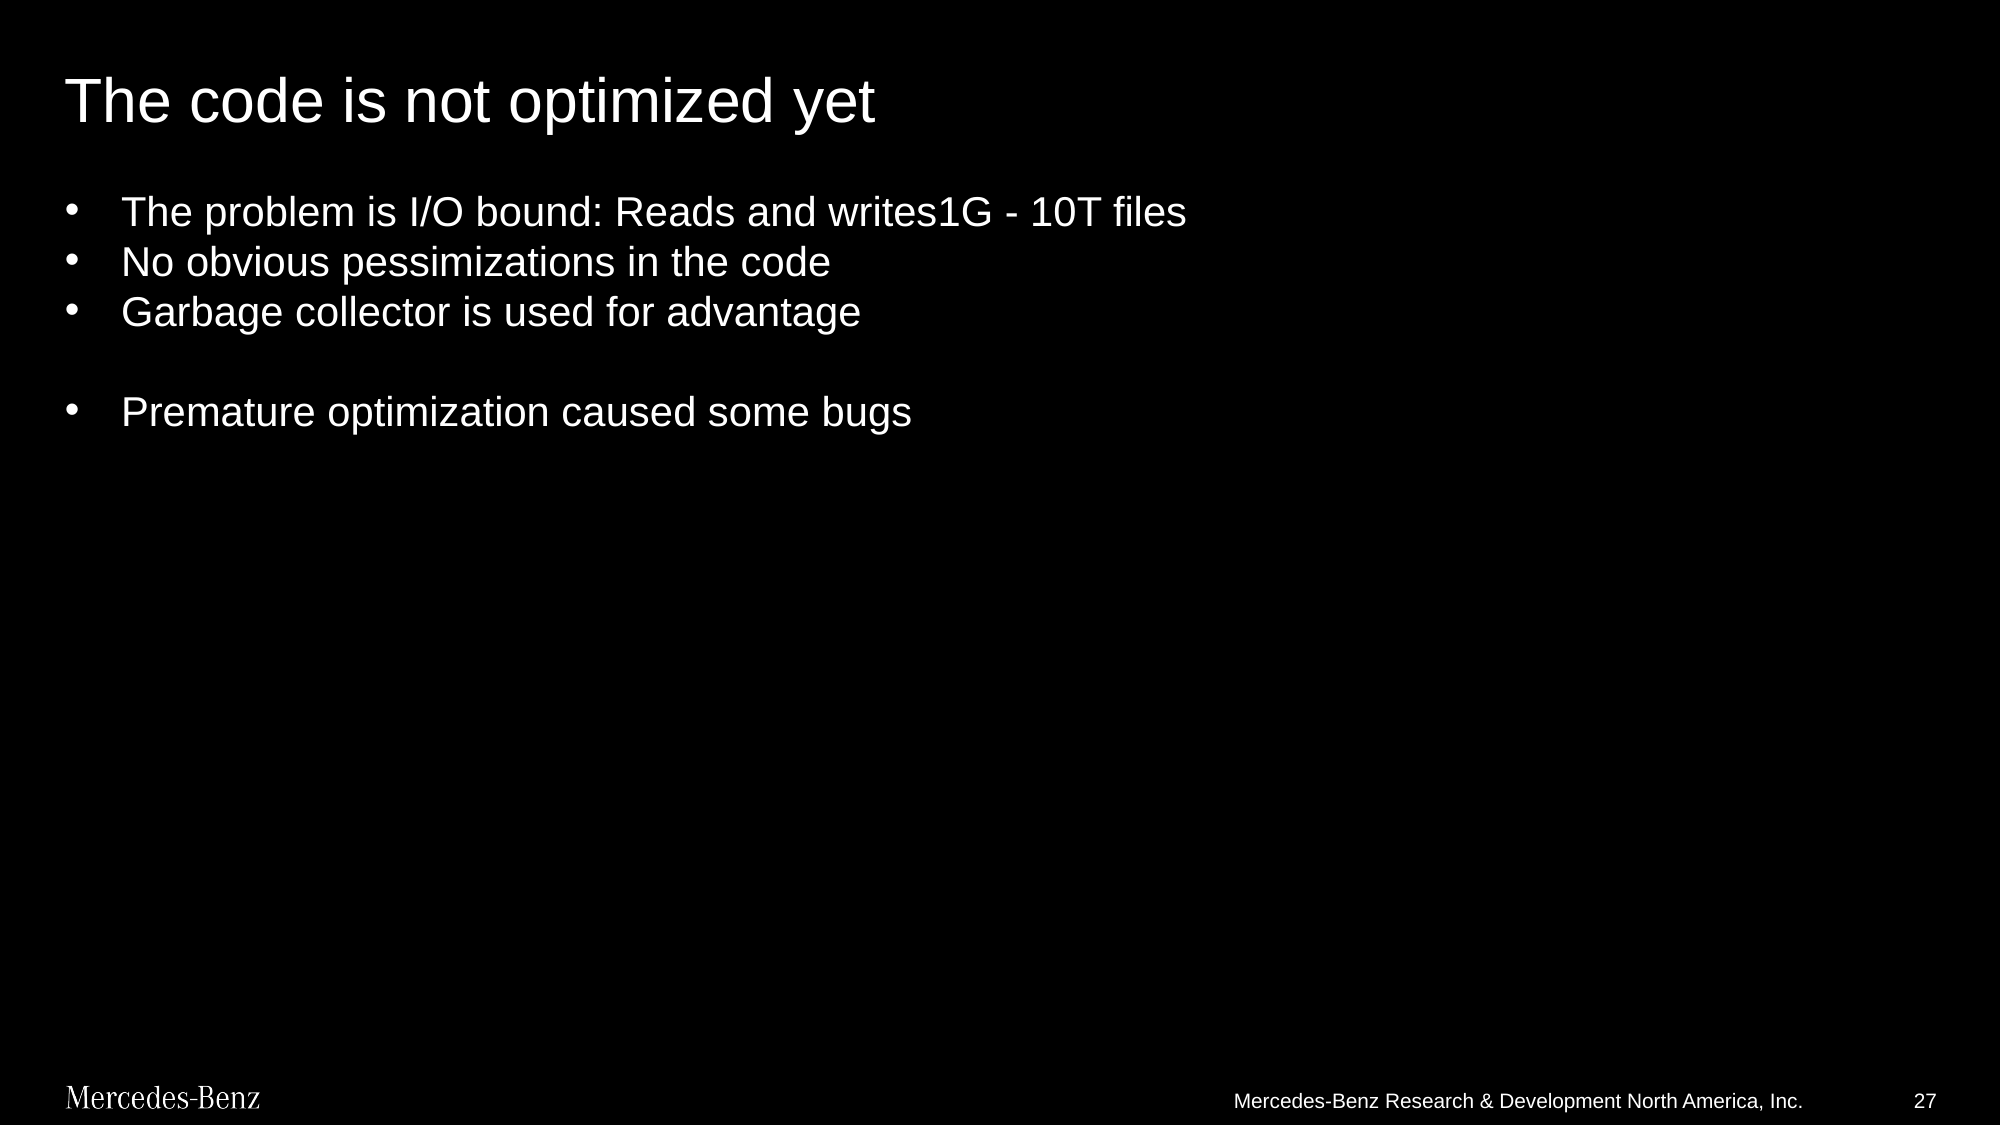

# The code is not optimized yet
The problem is I/O bound: Reads and writes1G - 10T files
No obvious pessimizations in the code
Garbage collector is used for advantage

Premature optimization caused some bugs

Mercedes-Benz Research & Development North America, Inc.
27